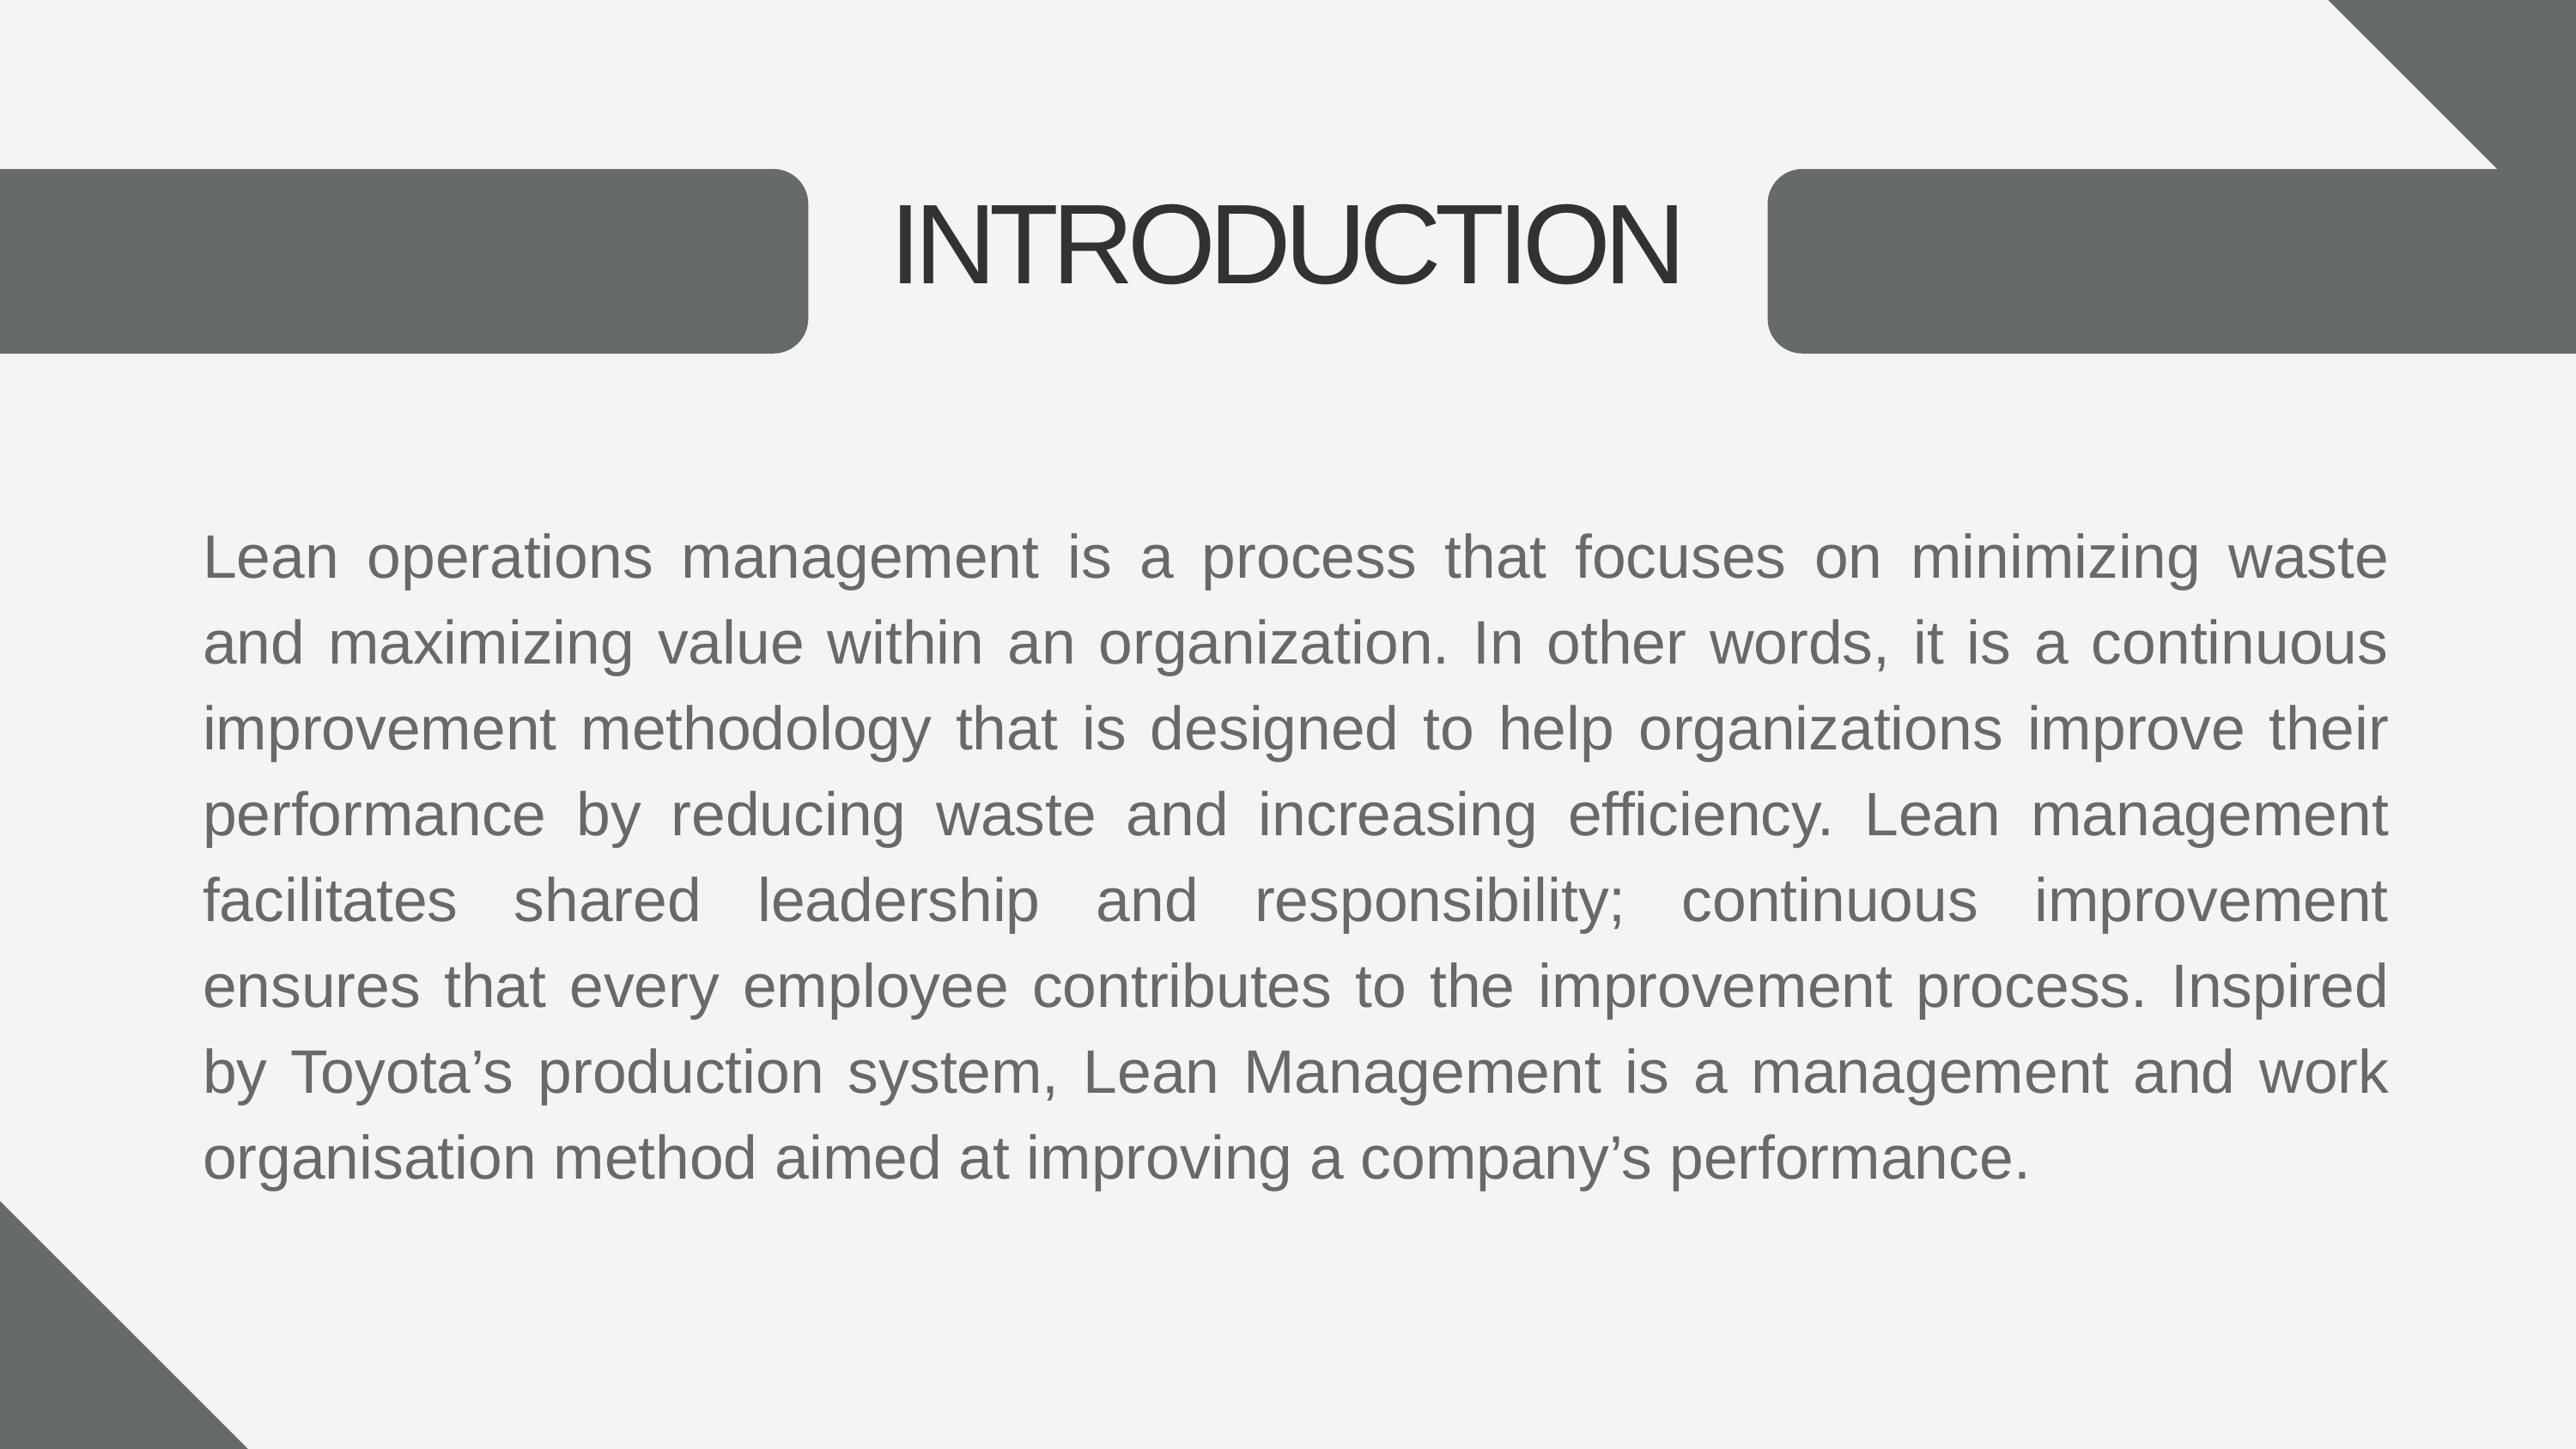

INTRODUCTION
Lean operations management is a process that focuses on minimizing waste and maximizing value within an organization. In other words, it is a continuous improvement methodology that is designed to help organizations improve their performance by reducing waste and increasing efficiency. Lean management facilitates shared leadership and responsibility; continuous improvement ensures that every employee contributes to the improvement process. Inspired by Toyota’s production system, Lean Management is a management and work organisation method aimed at improving a company’s performance.